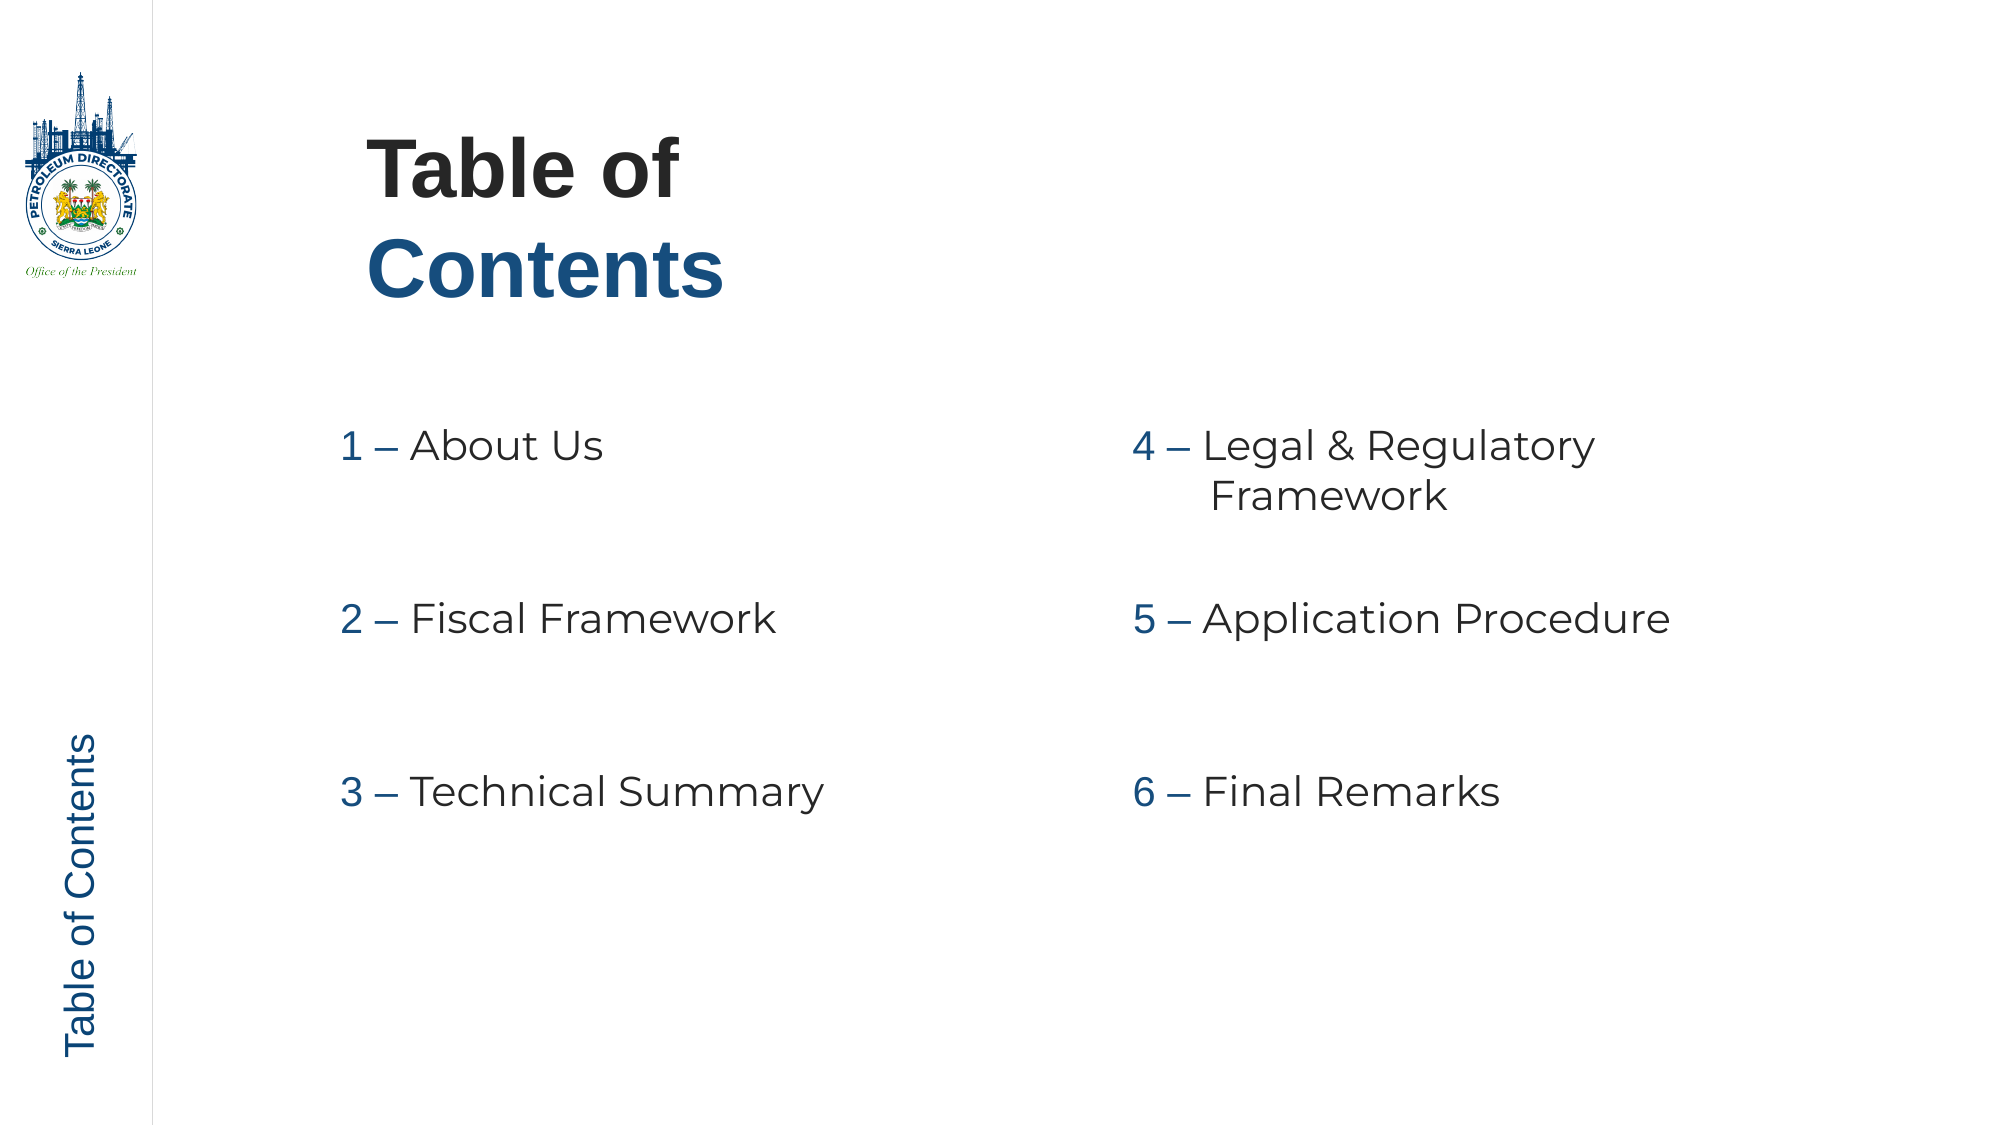

Table of
Contents
1 – About Us
4 – Legal & Regulatory
       Framework
2 – Fiscal Framework
5 – Application Procedure
Table of Contents
3 – Technical Summary
6 – Final Remarks